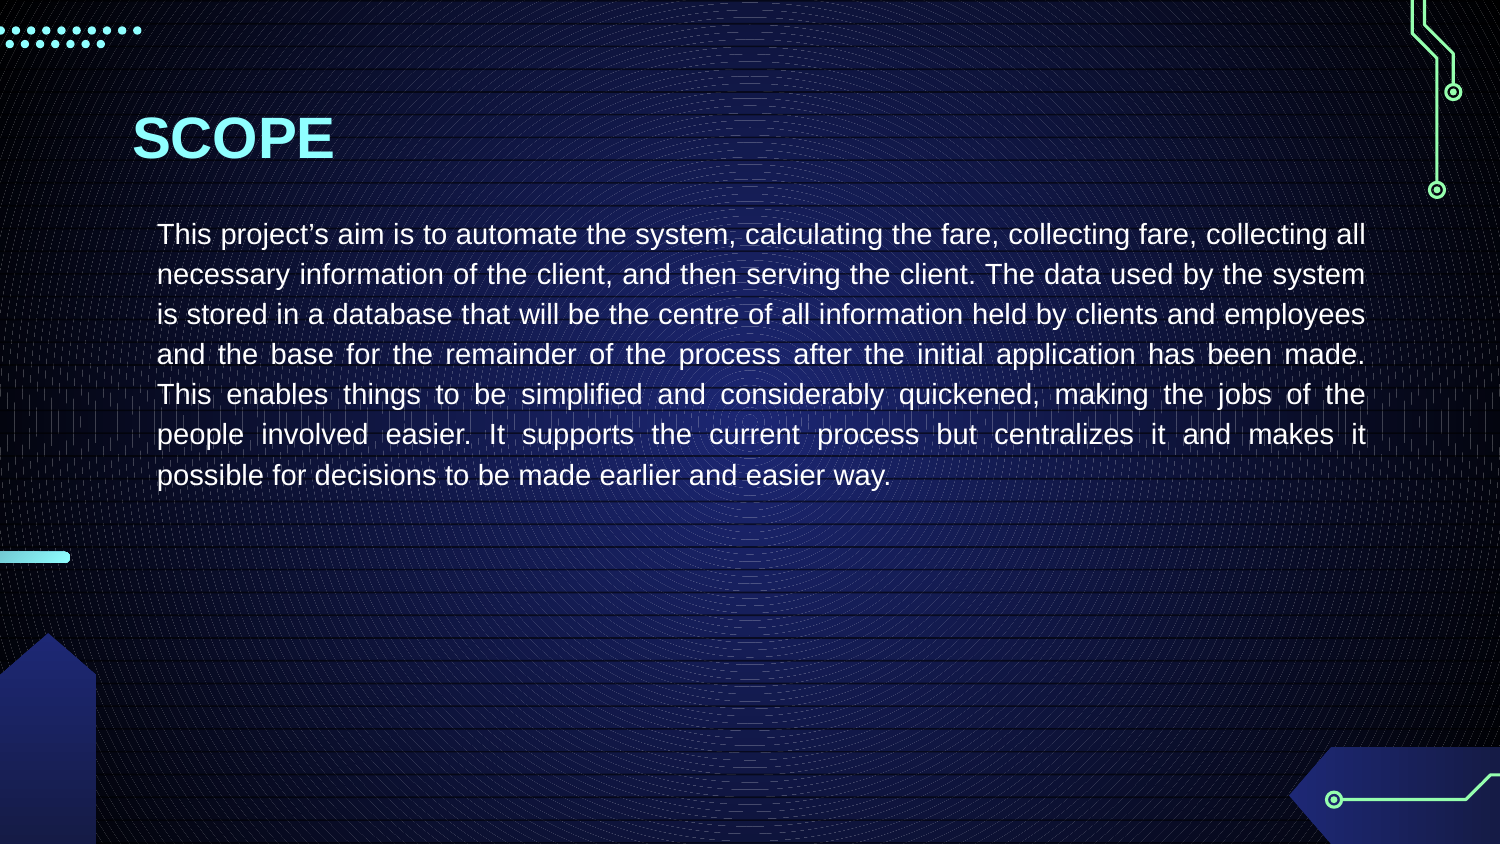

# SCOPE
This project’s aim is to automate the system, calculating the fare, collecting fare, collecting all necessary information of the client, and then serving the client. The data used by the system is stored in a database that will be the centre of all information held by clients and employees and the base for the remainder of the process after the initial application has been made. This enables things to be simplified and considerably quickened, making the jobs of the people involved easier. It supports the current process but centralizes it and makes it possible for decisions to be made earlier and easier way.